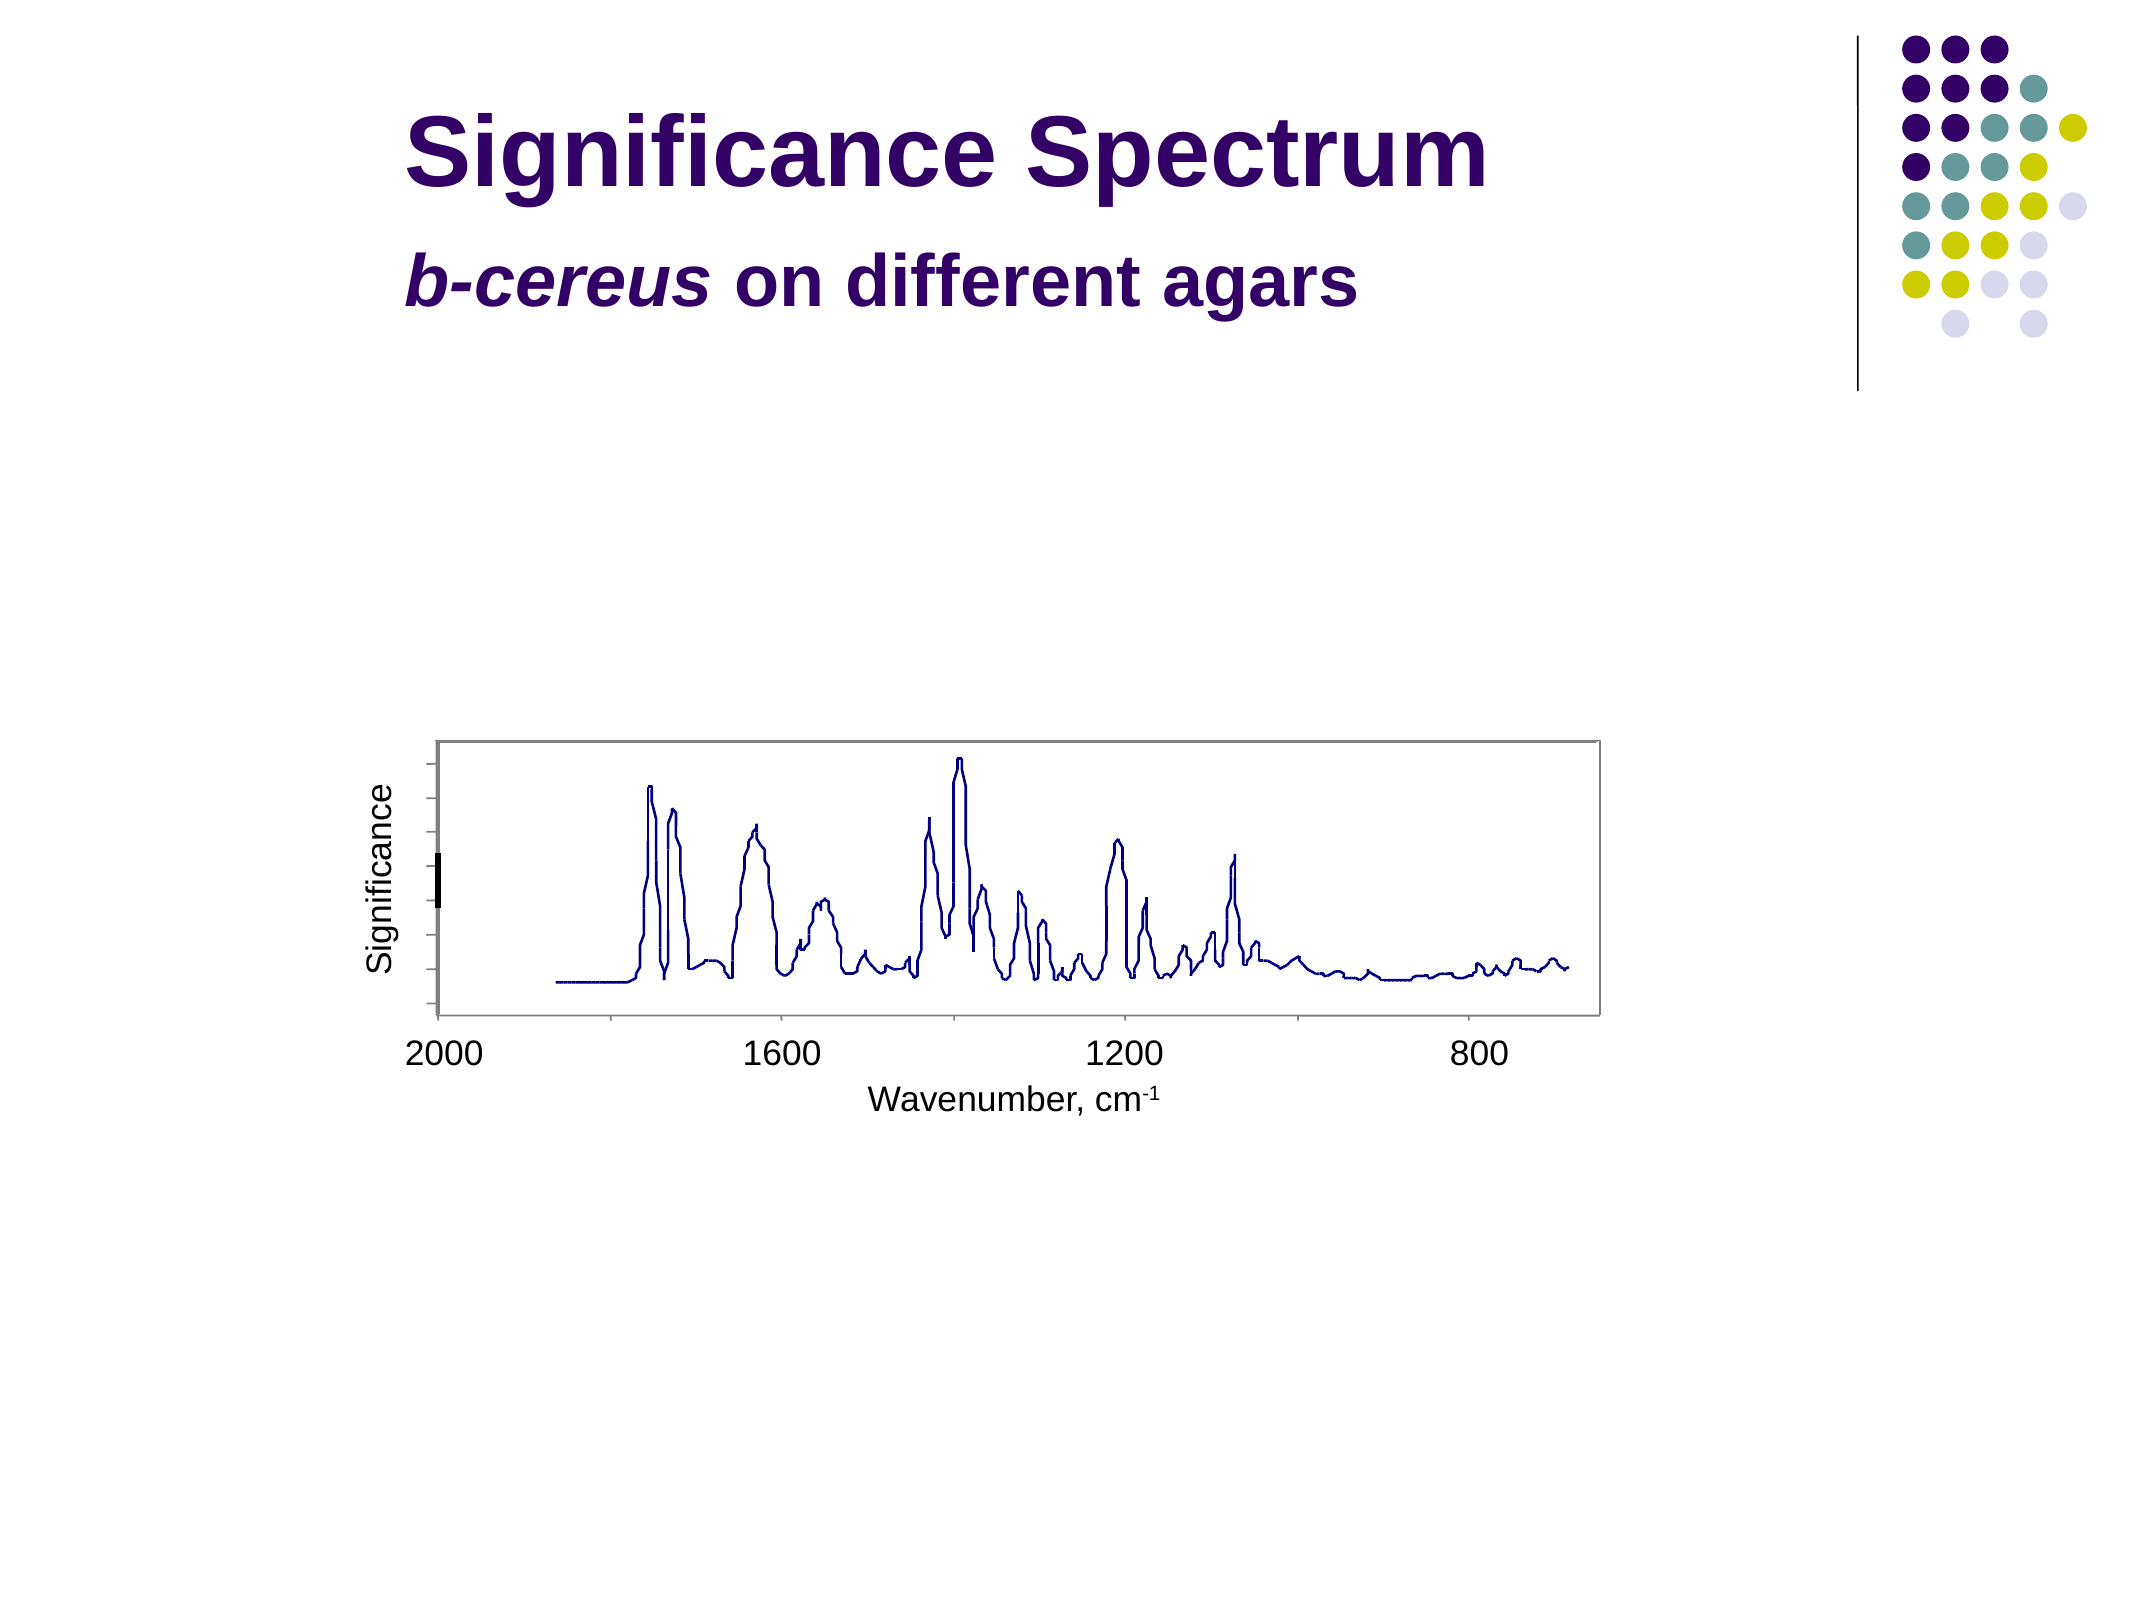

# Significance Spectrum b-cereus on different agars

 Significance
 2000
 1600
 1200
 800
 Wavenumber, cm-1